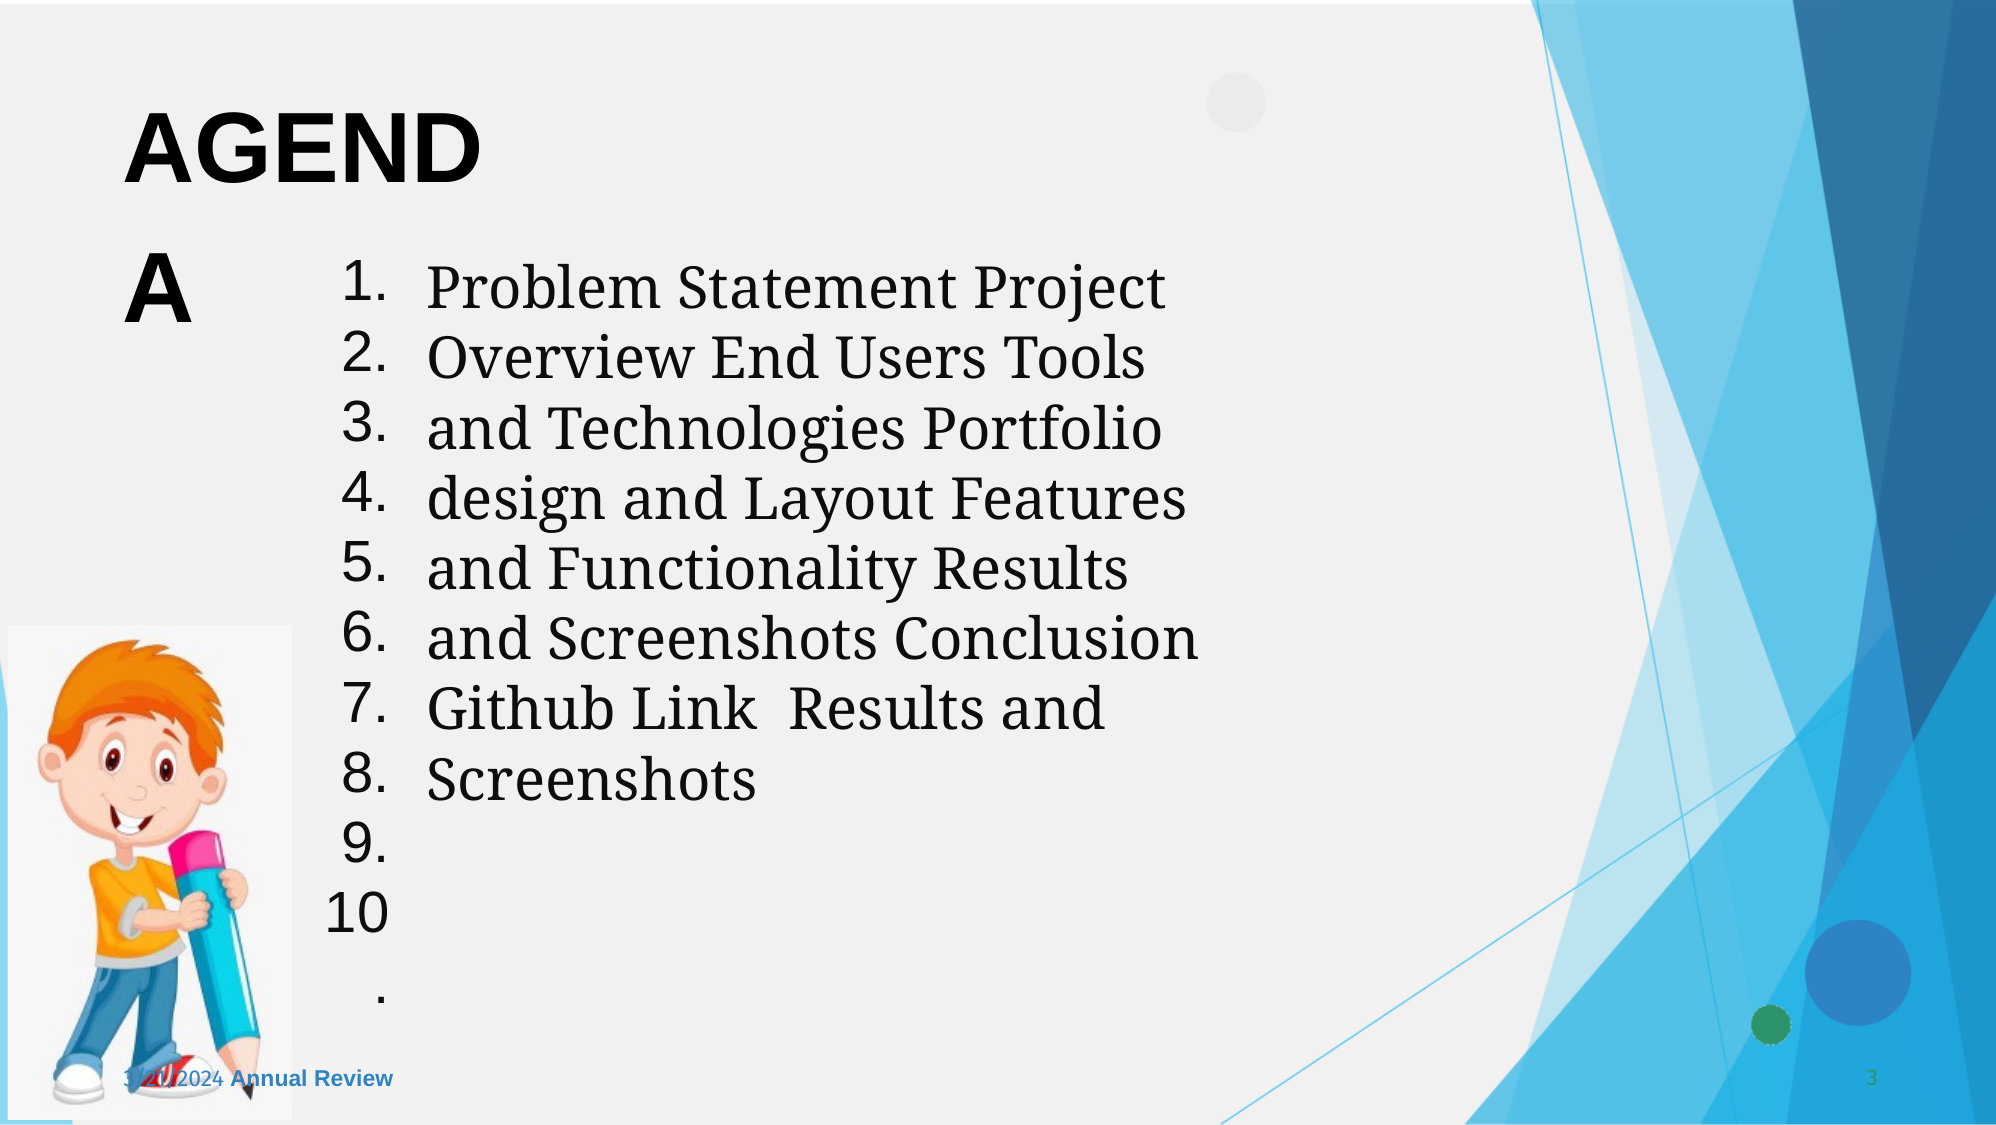

AGENDA
1. 2. 3. 4. 5. 6. 7. 8. 9. 10.
Problem Statement Project Overview End Users Tools and Technologies Portfolio design and Layout Features and Functionality Results and Screenshots Conclusion Github Link  Results and Screenshots

3
3/21/2024 Annual Review